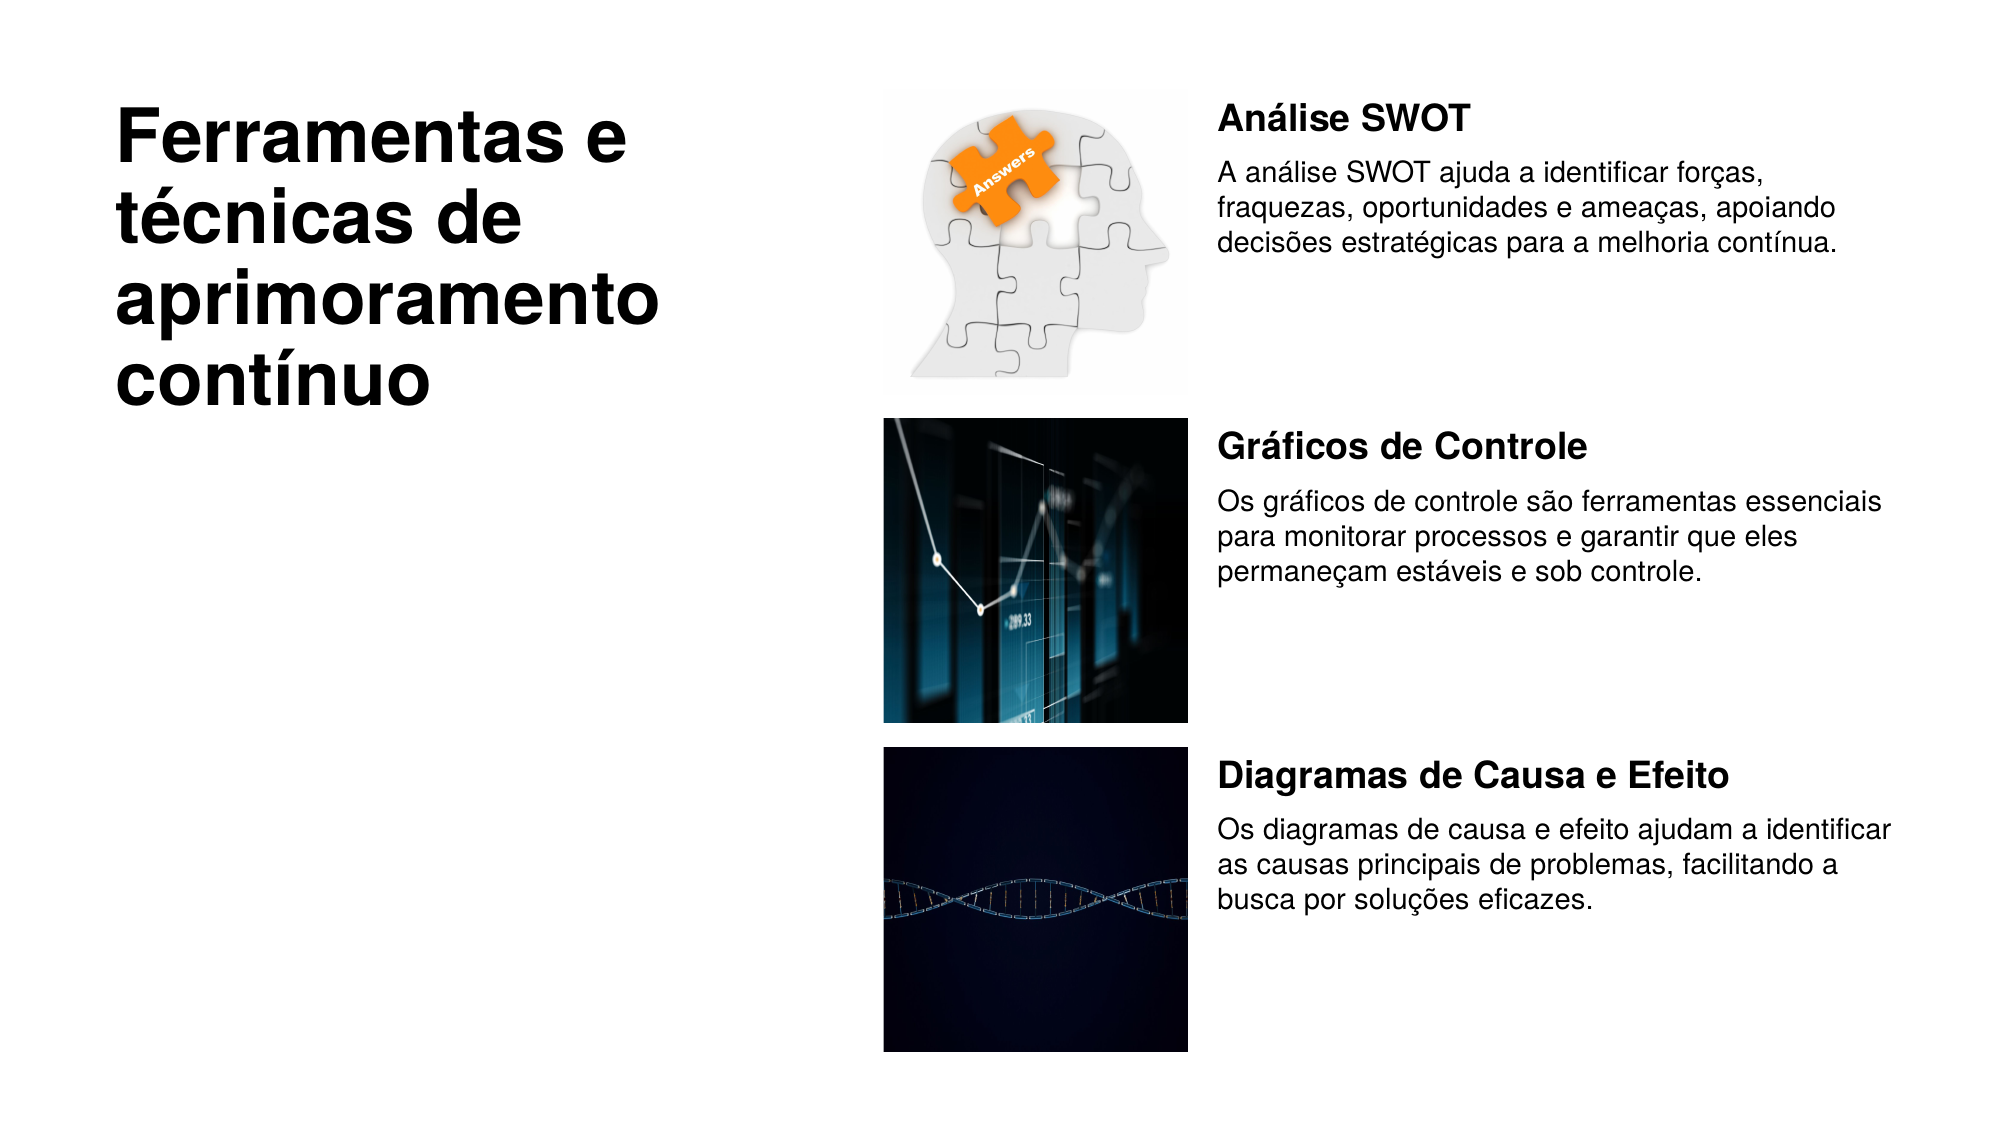

# Ferramentas e técnicas de aprimoramento contínuo
Análise SWOT
A análise SWOT ajuda a identificar forças, fraquezas, oportunidades e ameaças, apoiando decisões estratégicas para a melhoria contínua.
Gráficos de Controle
Os gráficos de controle são ferramentas essenciais para monitorar processos e garantir que eles permaneçam estáveis e sob controle.
Diagramas de Causa e Efeito
Os diagramas de causa e efeito ajudam a identificar as causas principais de problemas, facilitando a busca por soluções eficazes.